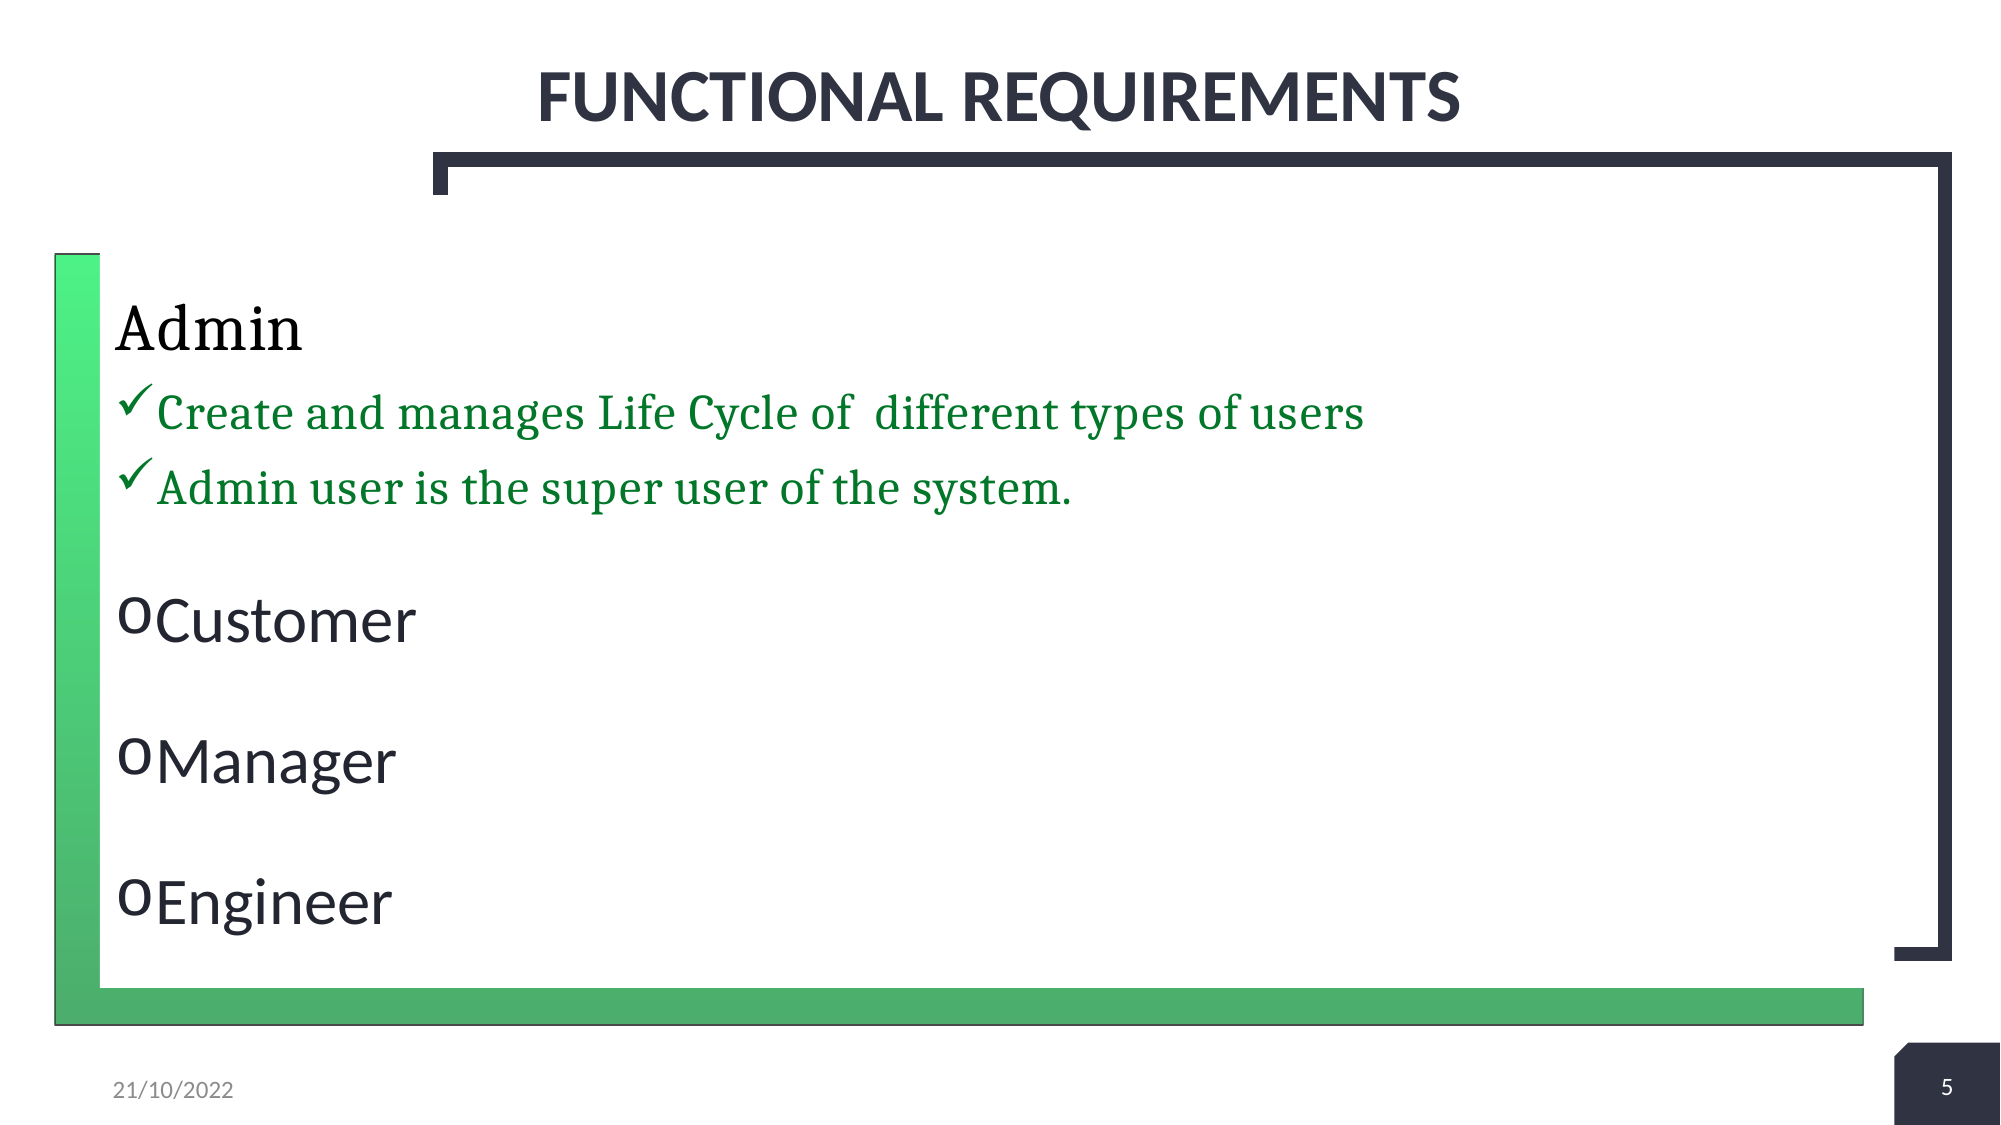

# Functional Requirements

Admin
Create and manages Life Cycle of  different types of users
Admin user is the super user of the system.
Customer
Manager
Engineer
5
21/10/2022